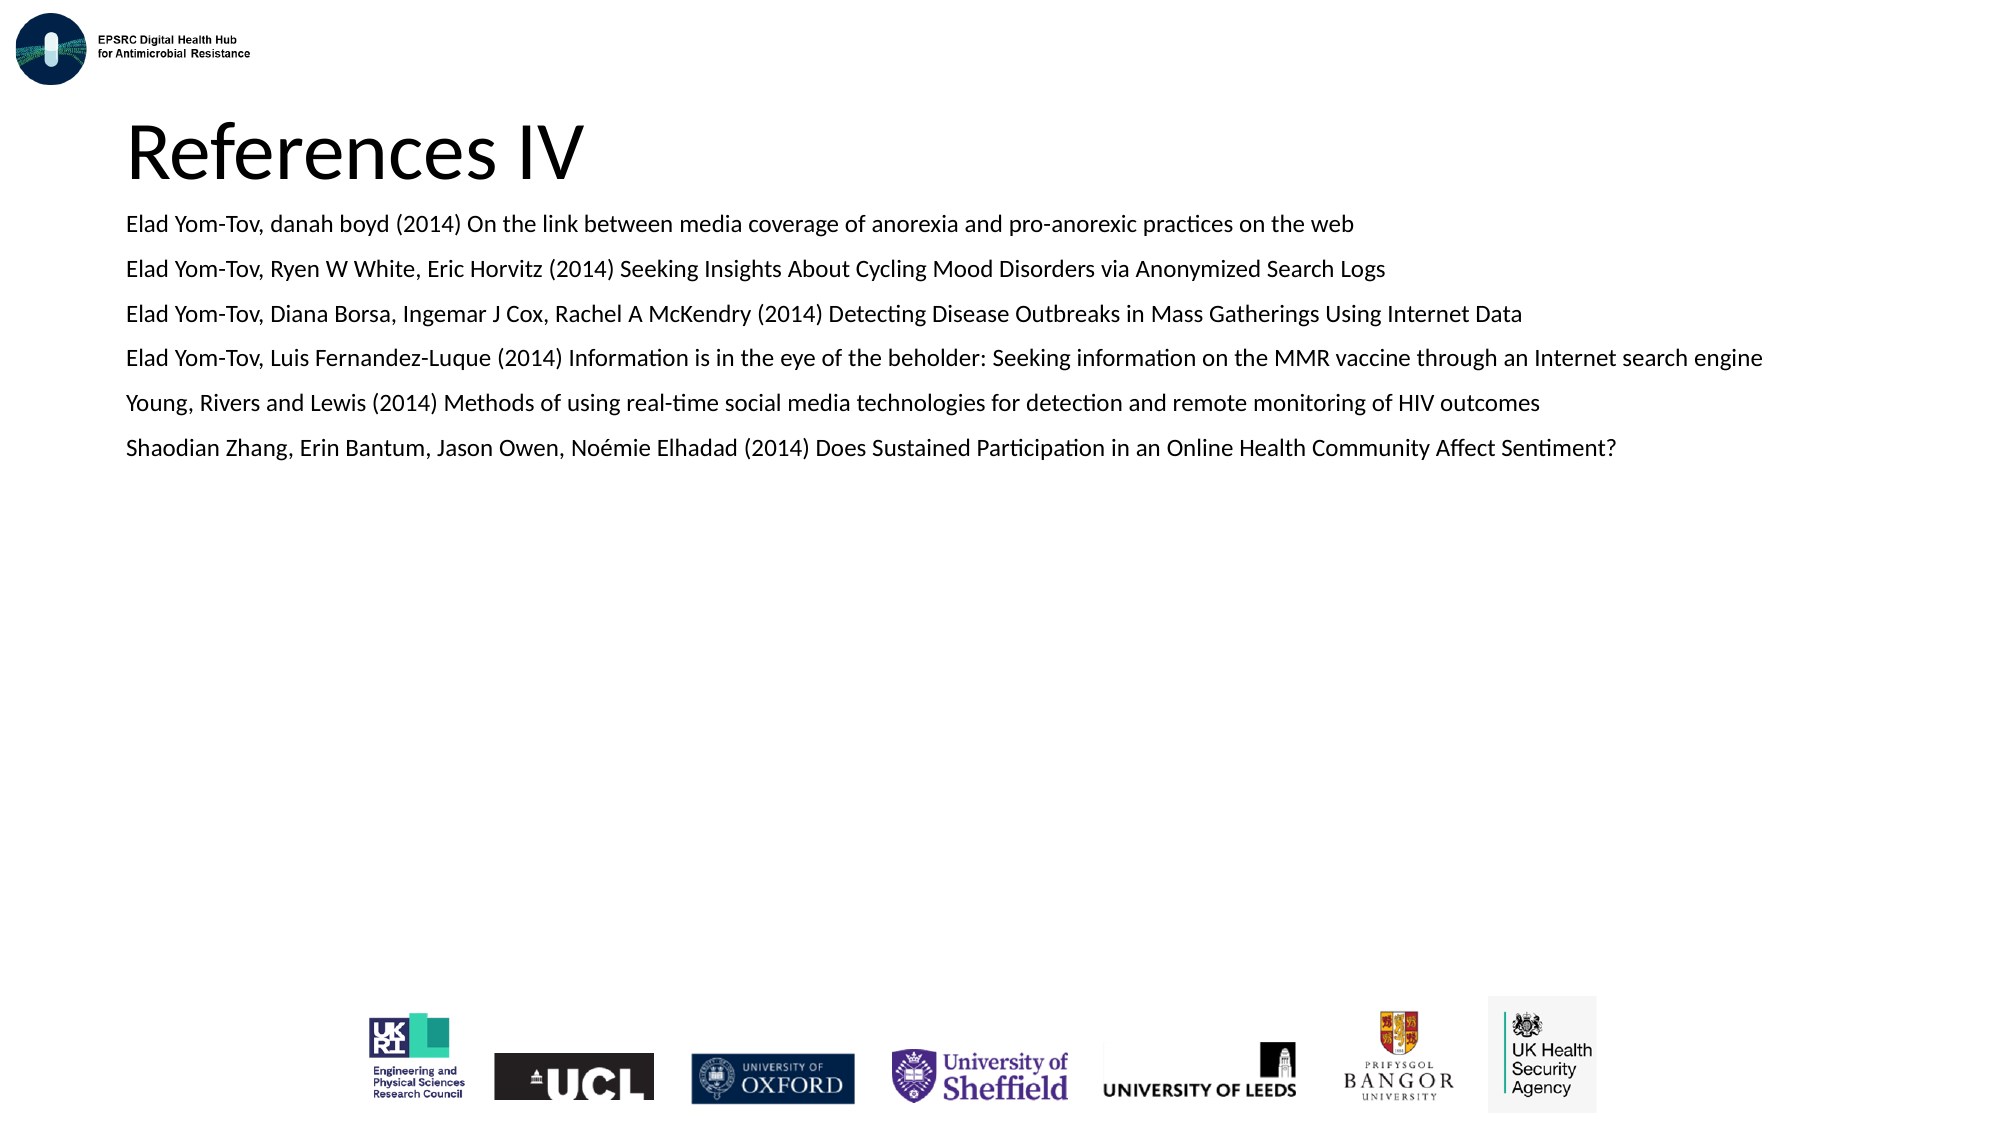

# References IV
Elad Yom-Tov, danah boyd (2014) On the link between media coverage of anorexia and pro-anorexic practices on the web
Elad Yom-Tov, Ryen W White, Eric Horvitz (2014) Seeking Insights About Cycling Mood Disorders via Anonymized Search Logs
Elad Yom-Tov, Diana Borsa, Ingemar J Cox, Rachel A McKendry (2014) Detecting Disease Outbreaks in Mass Gatherings Using Internet Data
Elad Yom-Tov, Luis Fernandez-Luque (2014) Information is in the eye of the beholder: Seeking information on the MMR vaccine through an Internet search engine
Young, Rivers and Lewis (2014) Methods of using real-time social media technologies for detection and remote monitoring of HIV outcomes
Shaodian Zhang, Erin Bantum, Jason Owen, Noémie Elhadad (2014) Does Sustained Participation in an Online Health Community Affect Sentiment?